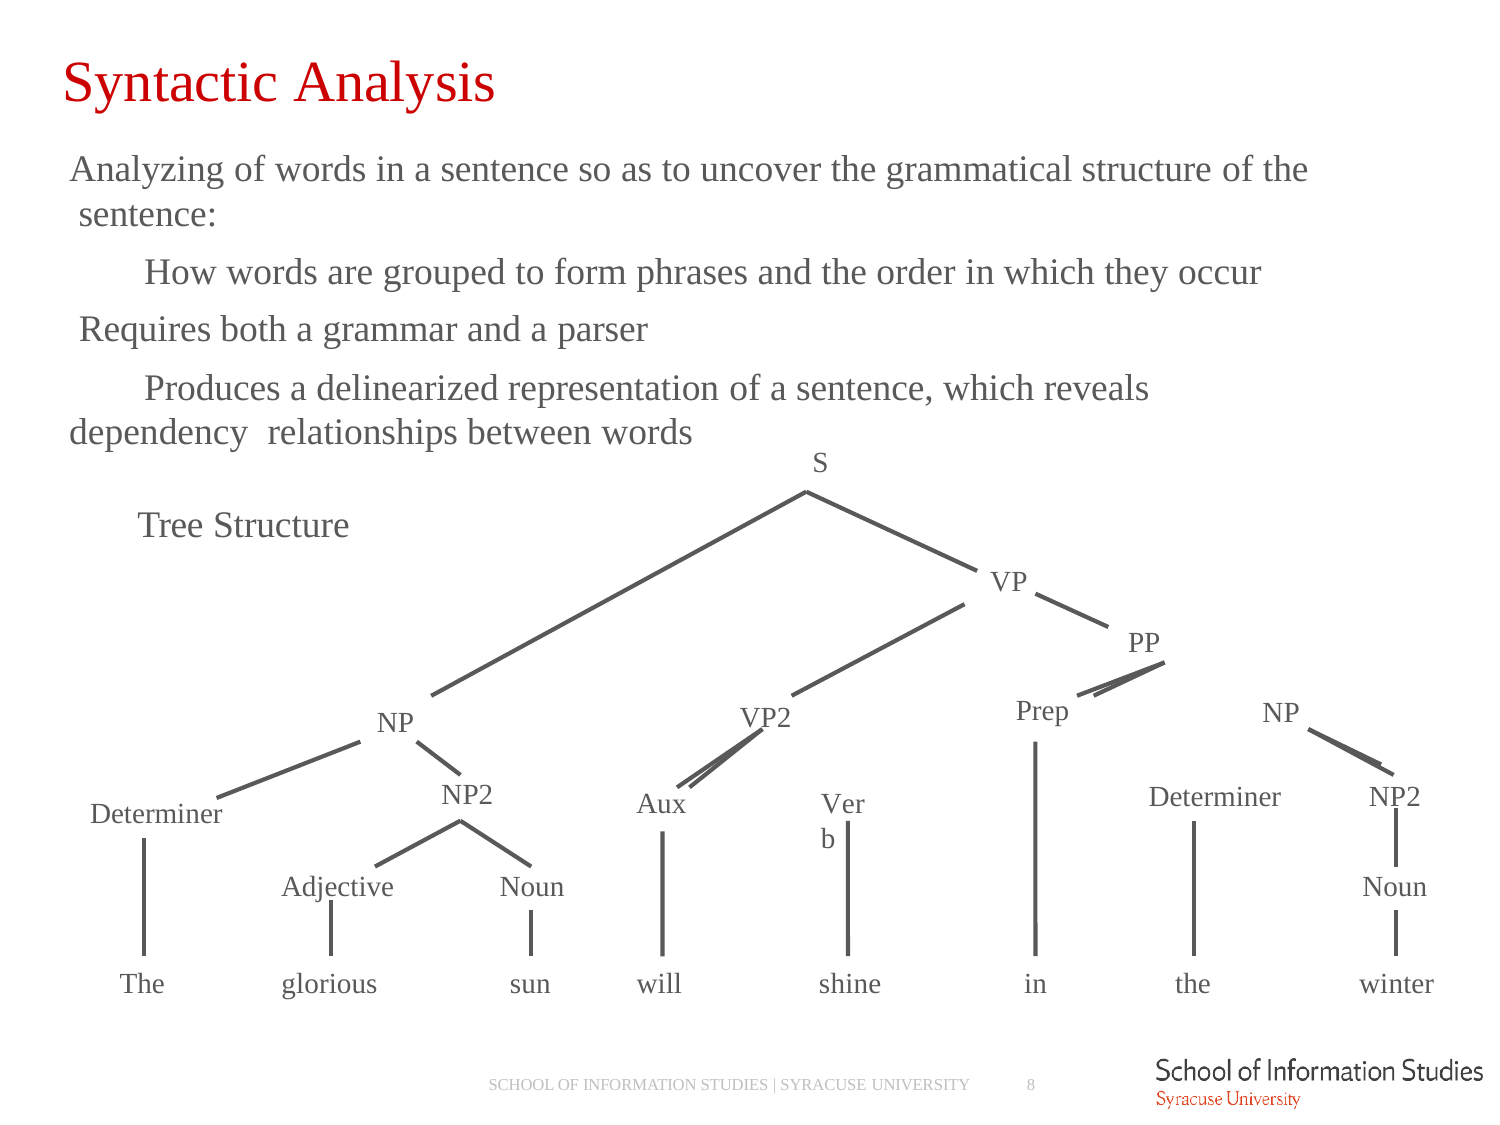

# Syntactic Analysis
Analyzing of words in a sentence so as to uncover the grammatical structure of the  sentence:
How words are grouped to form phrases and the order in which they occur  Requires both a grammar and a parser
Produces a delinearized representation of a sentence, which reveals dependency  relationships between words
S
Tree Structure
VP
PP

Prep
NP
VP2
NP

NP2
Determiner
NP2
Aux
Verb
Determiner

Adjective
Noun
Noun

The
glorious
sun
will
shine
in
the
winter

SCHOOL OF INFORMATION STUDIES | SYRACUSE UNIVERSITY
8